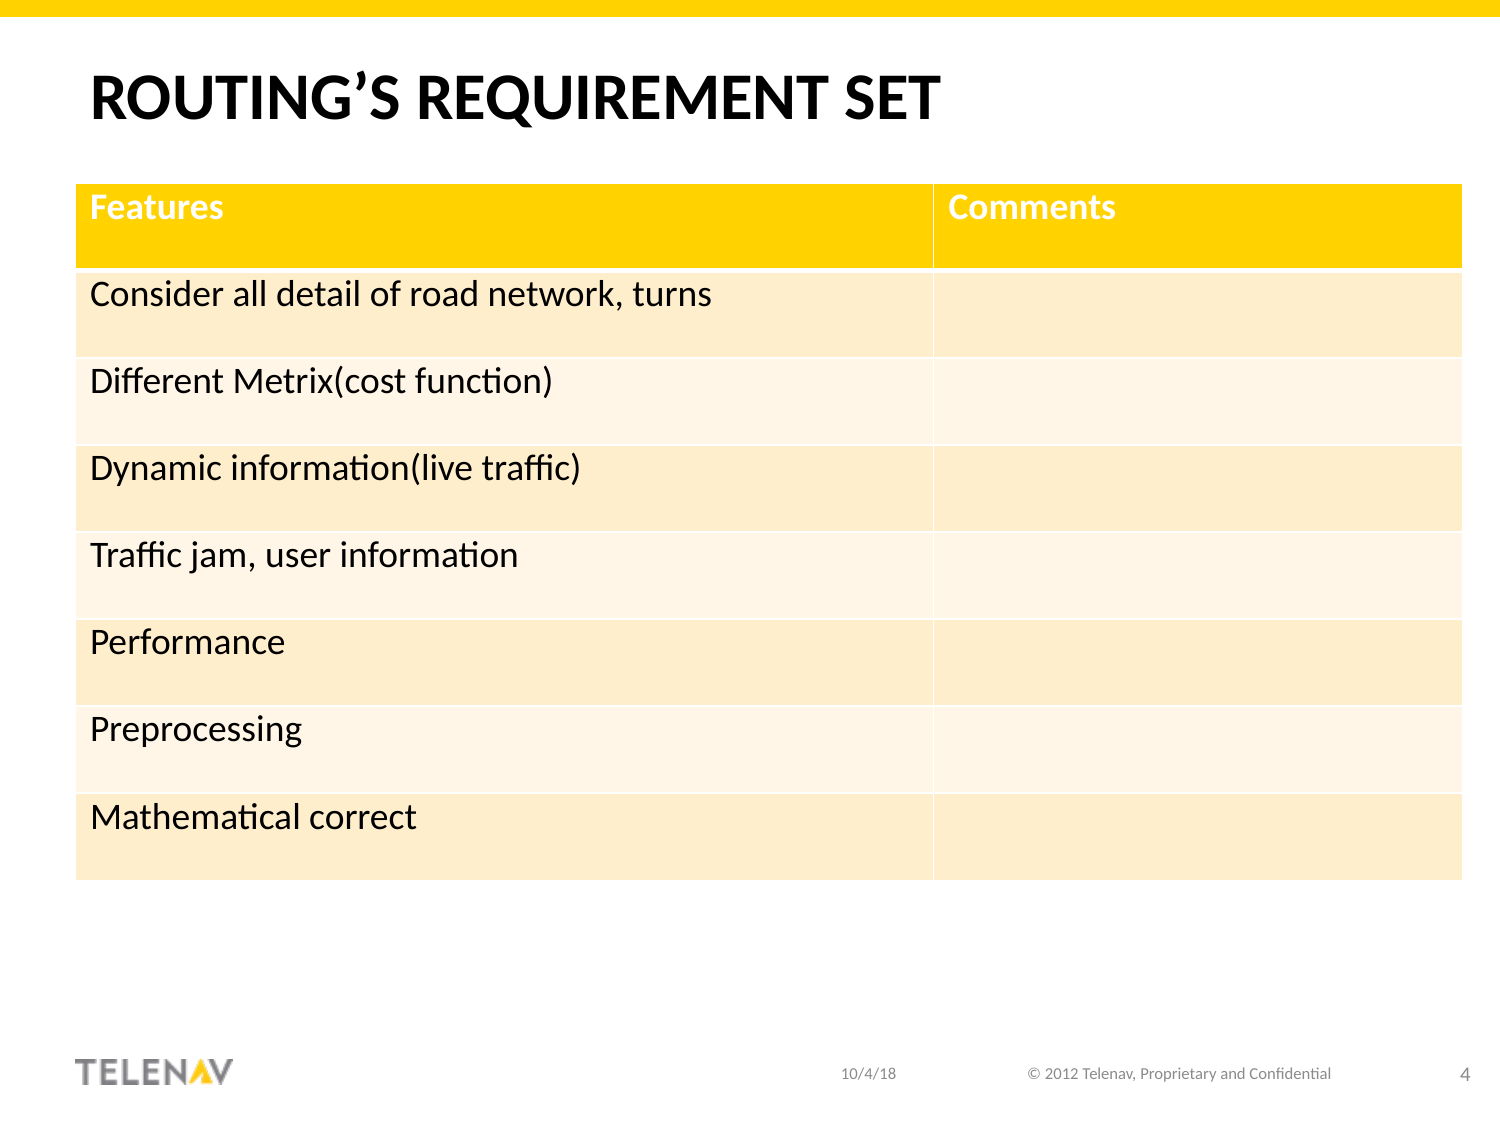

# Routing’s requirement set

| Features | Comments |
| --- | --- |
| Consider all detail of road network, turns |  |
| Different Metrix(cost function) |  |
| Dynamic information(live traffic) |  |
| Traffic jam, user information |  |
| Performance |  |
| Preprocessing |  |
| Mathematical correct |  |
10/4/18
© 2012 Telenav, Proprietary and Confidential
4